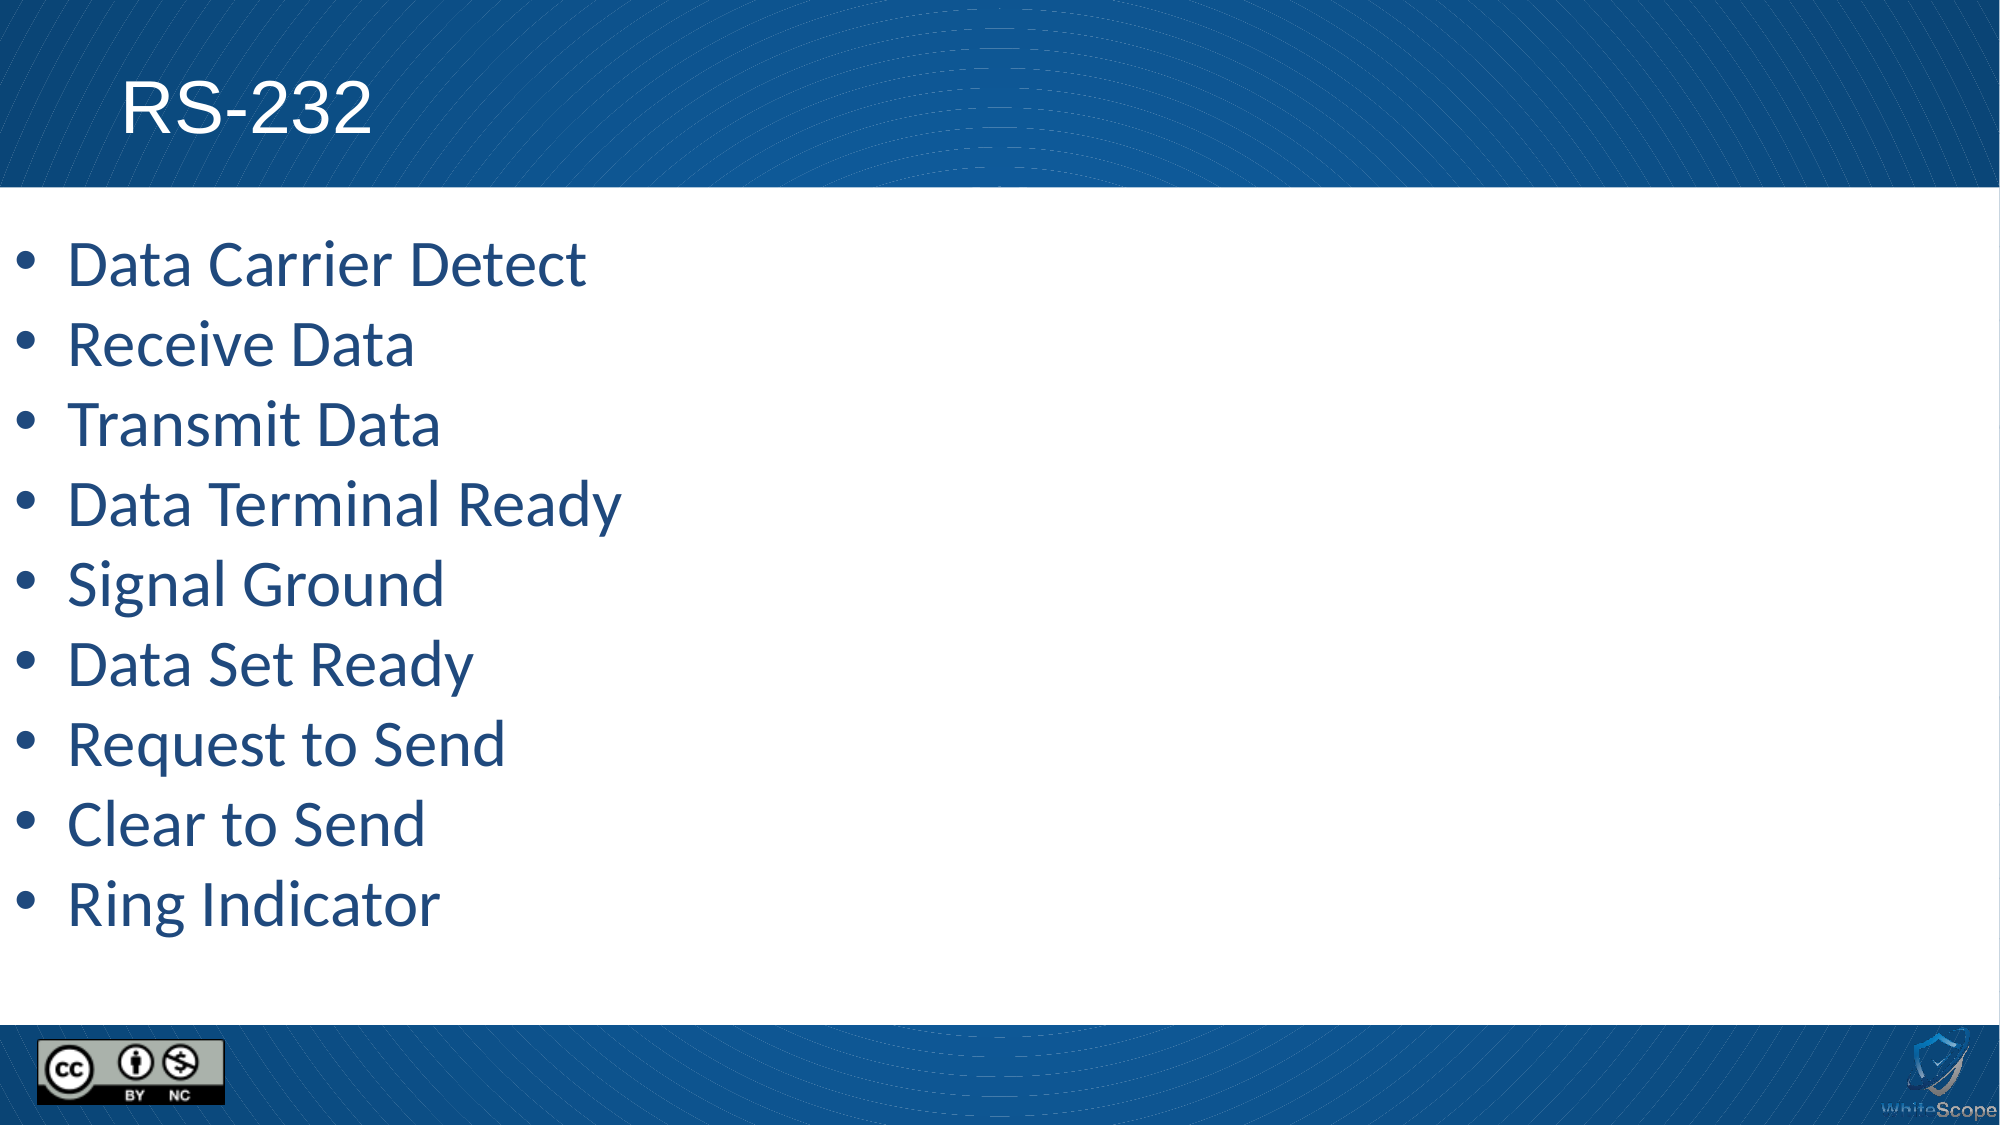

# RS-232
  Data Carrier Detect
  Receive Data
  Transmit Data
  Data Terminal Ready
  Signal Ground
  Data Set Ready
  Request to Send
  Clear to Send
  Ring Indicator